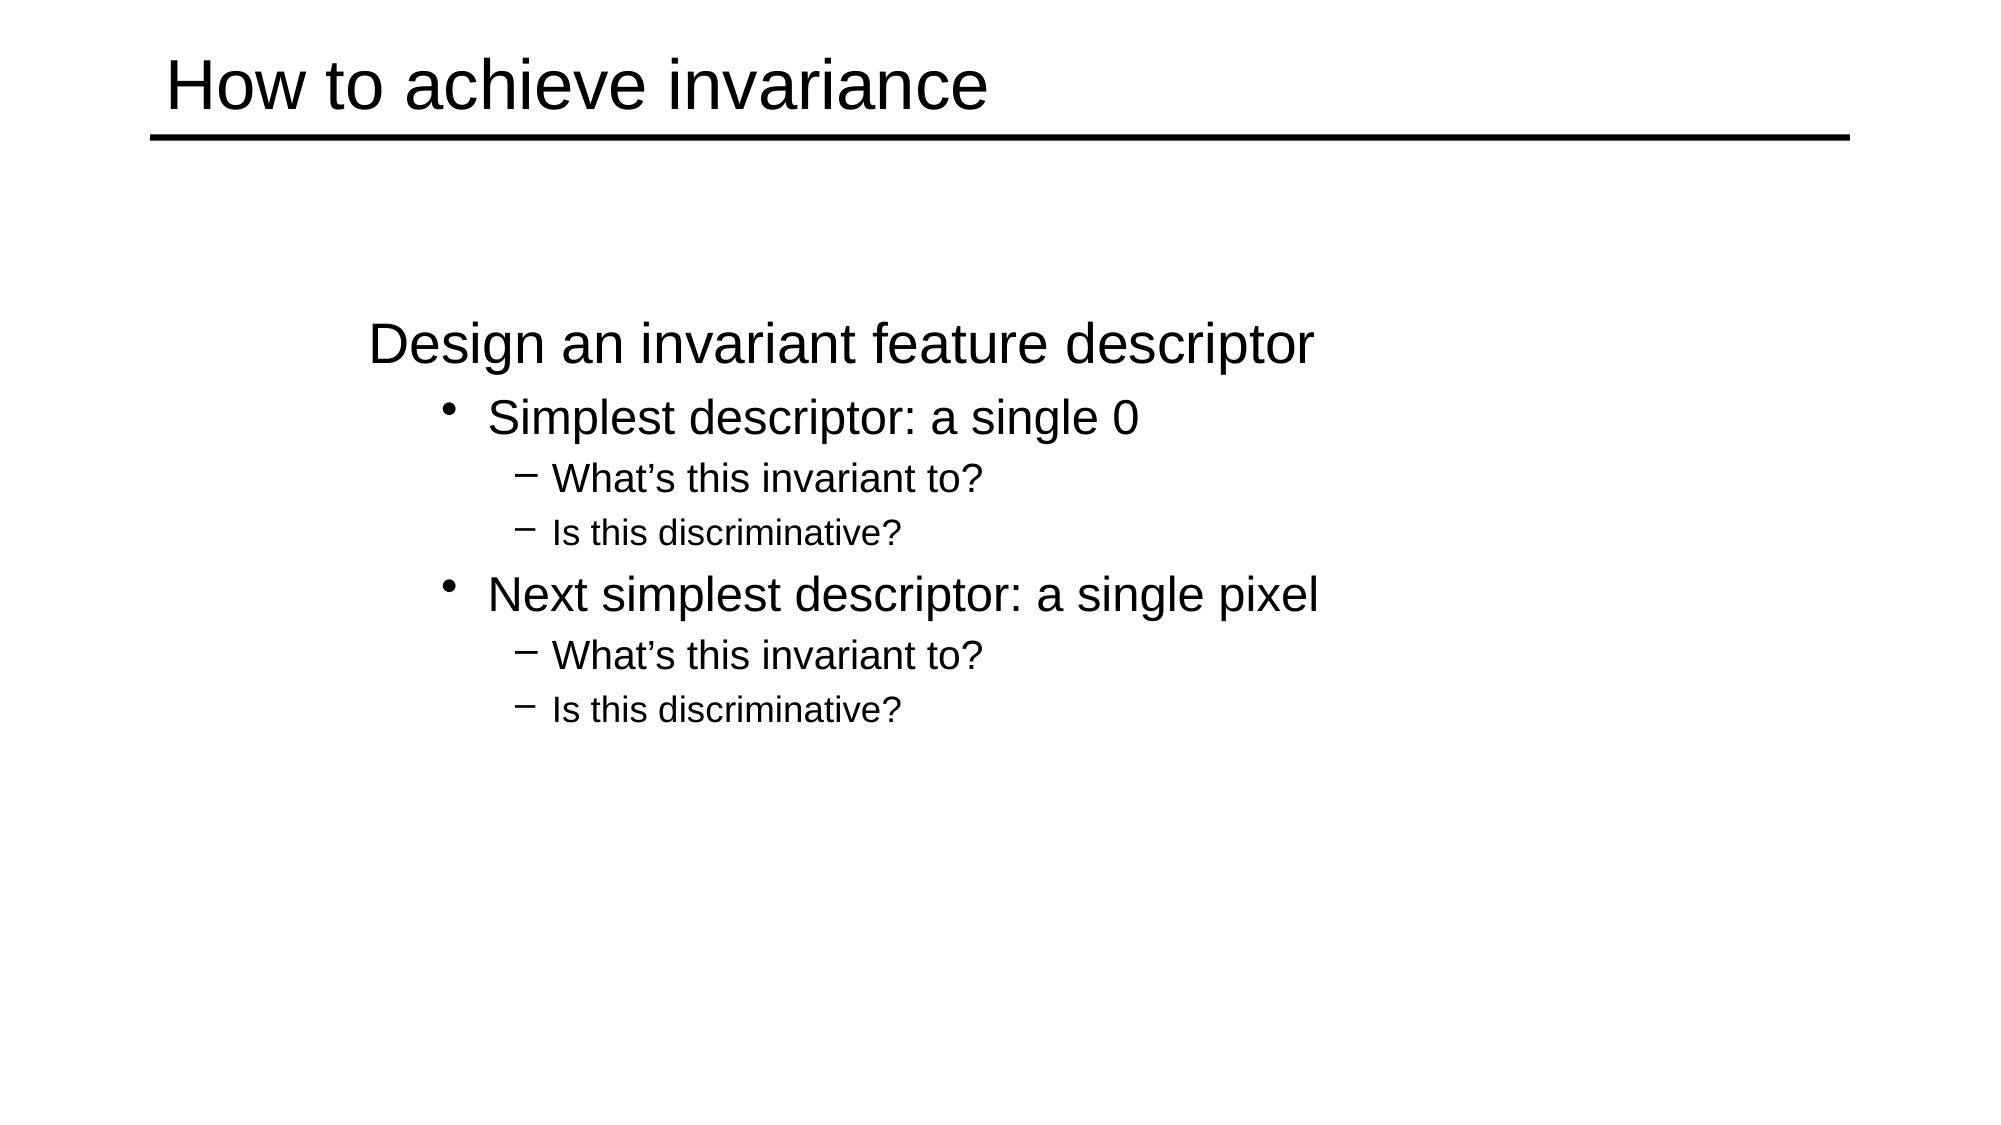

# How to achieve invariance
Design an invariant feature descriptor
Simplest descriptor: a single 0
What’s this invariant to?
Is this discriminative?
Next simplest descriptor: a single pixel
What’s this invariant to?
Is this discriminative?